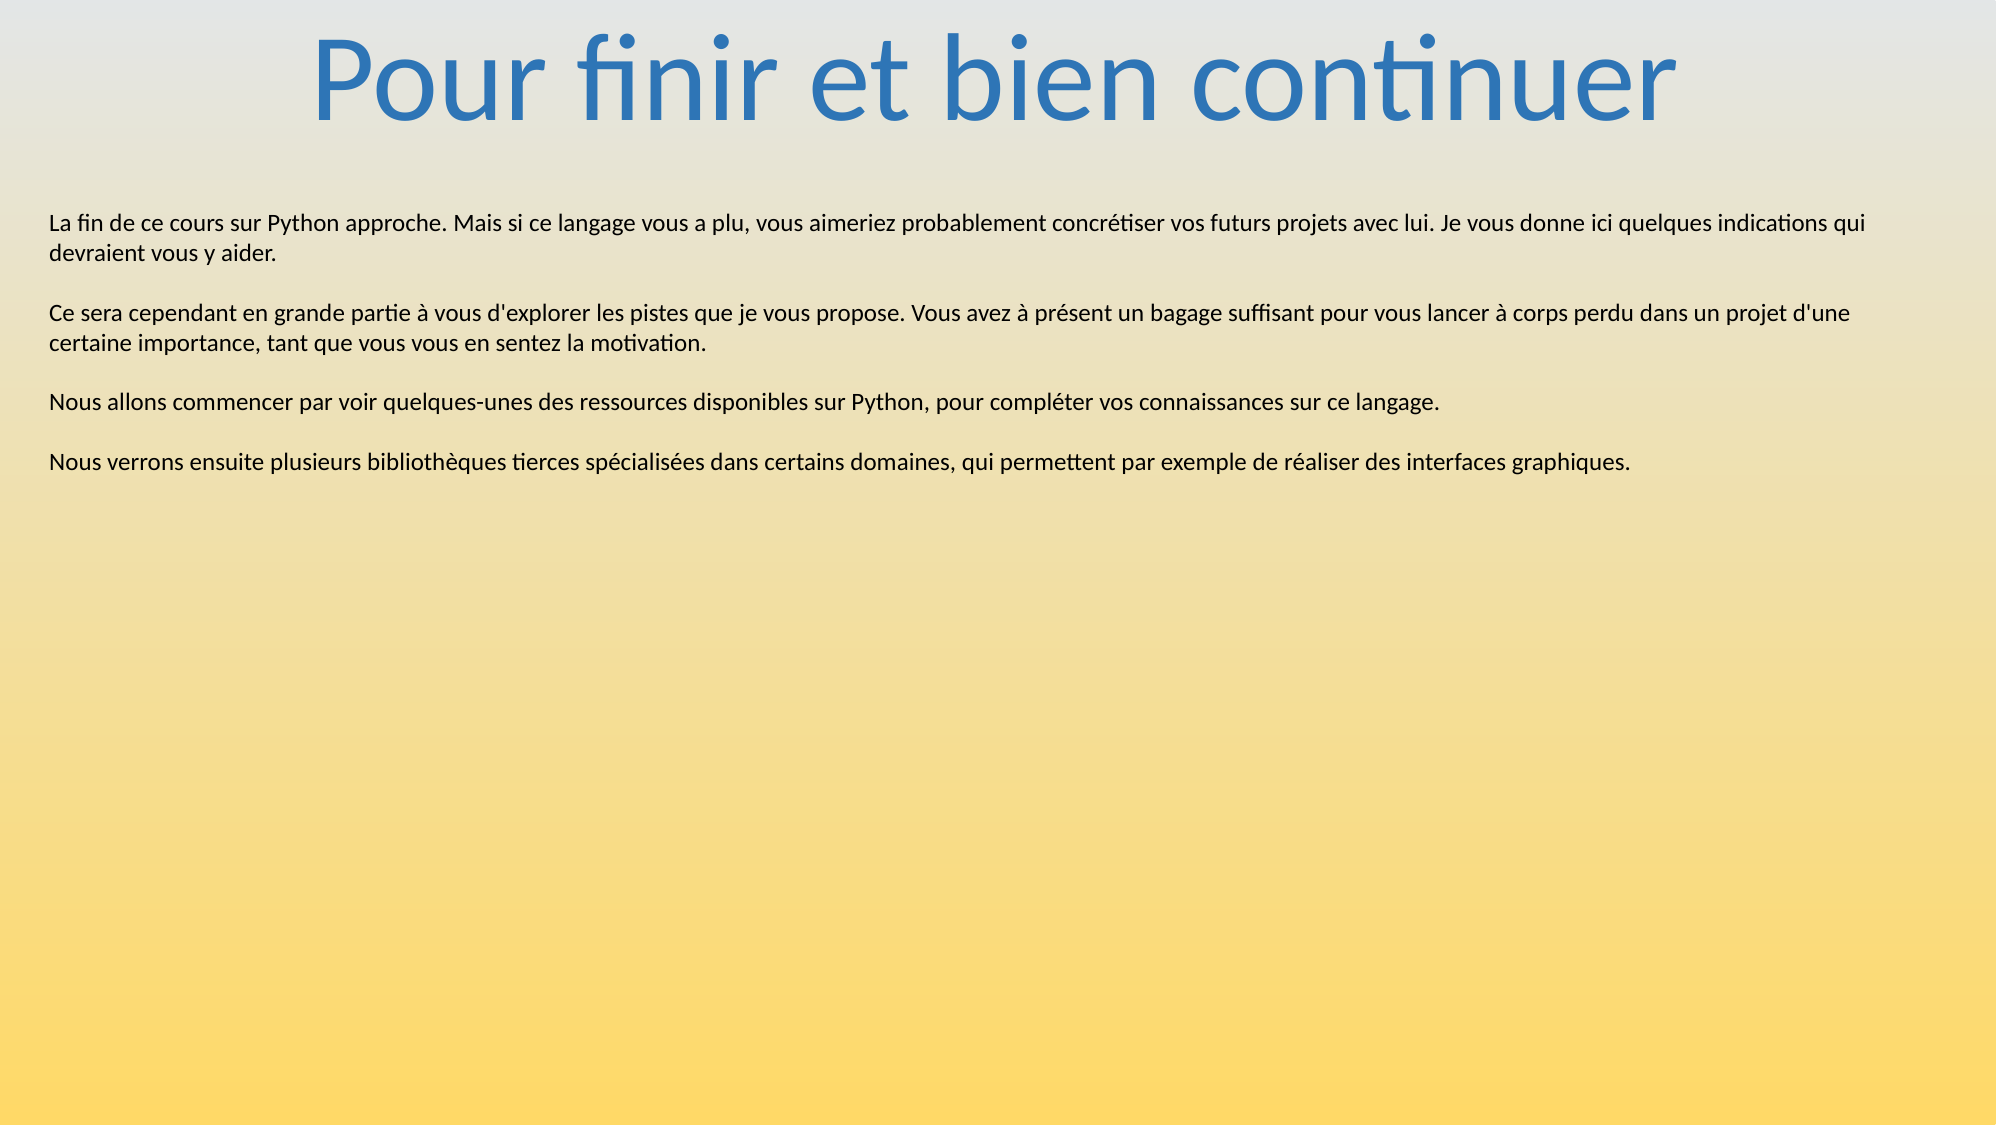

# Pour finir et bien continuer

La fin de ce cours sur Python approche. Mais si ce langage vous a plu, vous aimeriez probablement concrétiser vos futurs projets avec lui. Je vous donne ici quelques indications qui devraient vous y aider.

Ce sera cependant en grande partie à vous d'explorer les pistes que je vous propose. Vous avez à présent un bagage suffisant pour vous lancer à corps perdu dans un projet d'une certaine importance, tant que vous vous en sentez la motivation.

Nous allons commencer par voir quelques-unes des ressources disponibles sur Python, pour compléter vos connaissances sur ce langage.

Nous verrons ensuite plusieurs bibliothèques tierces spécialisées dans certains domaines, qui permettent par exemple de réaliser des interfaces graphiques.

663